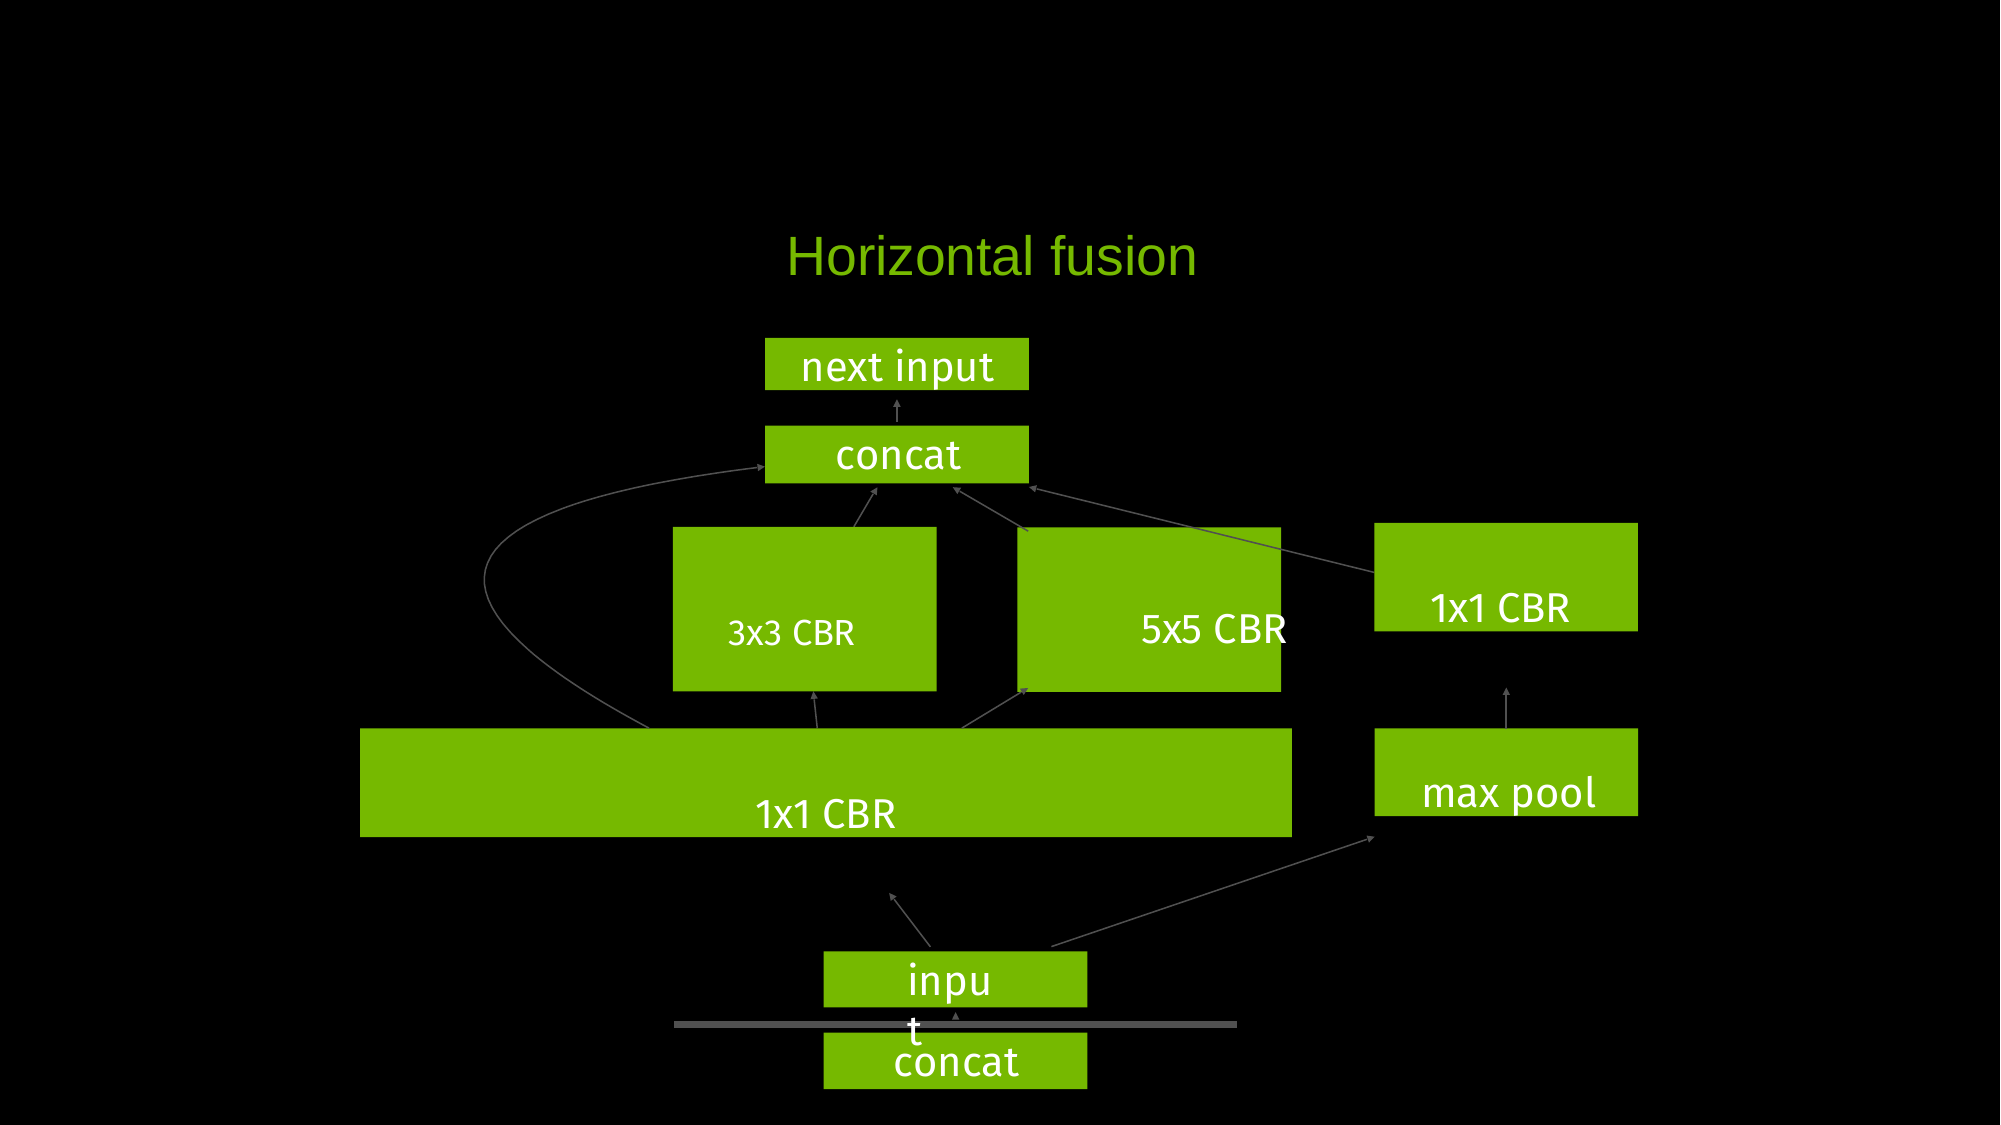

Fuse network layers
17
Horizontal fusion
next input

concat

1x1 CBR

3x3 CBR	5x5 CBR

1x1 CBR
max pool

input

concat